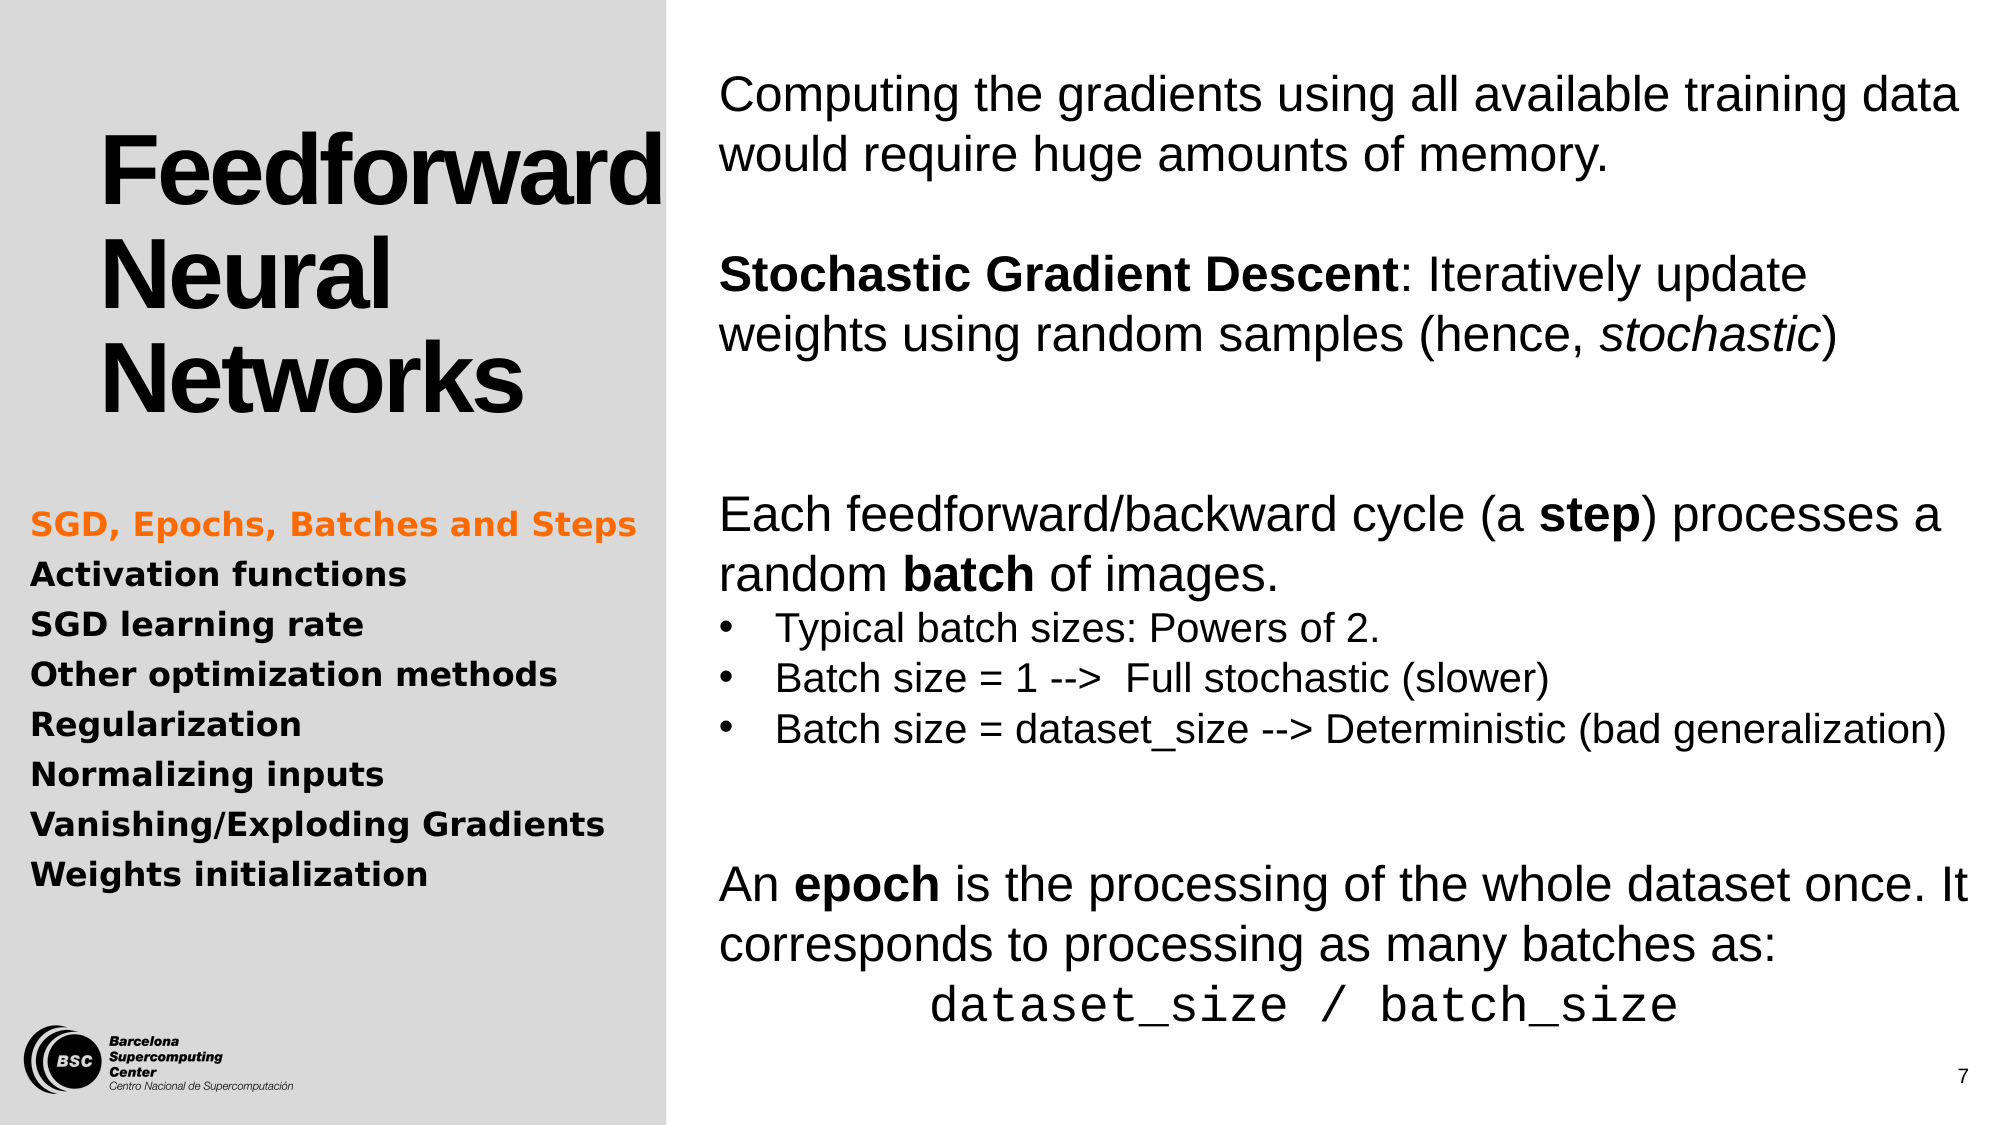

Computing the gradients using all available training data would require huge amounts of memory.

Stochastic Gradient Descent: Iteratively update weights using random samples (hence, stochastic)

Each feedforward/backward cycle (a step) processes a random batch of images.
Typical batch sizes: Powers of 2.
Batch size = 1 -->  Full stochastic (slower)
Batch size = dataset_size --> Deterministic (bad generalization)

An epoch is the processing of the whole dataset once. It corresponds to processing as many batches as:
       dataset_size / batch_size

# Feedforward Neural Networks

SGD, Epochs, Batches and Steps
Activation functions
SGD learning rate
Other optimization methods
Regularization
Normalizing inputs
Vanishing/Exploding Gradients
Weights initialization

7